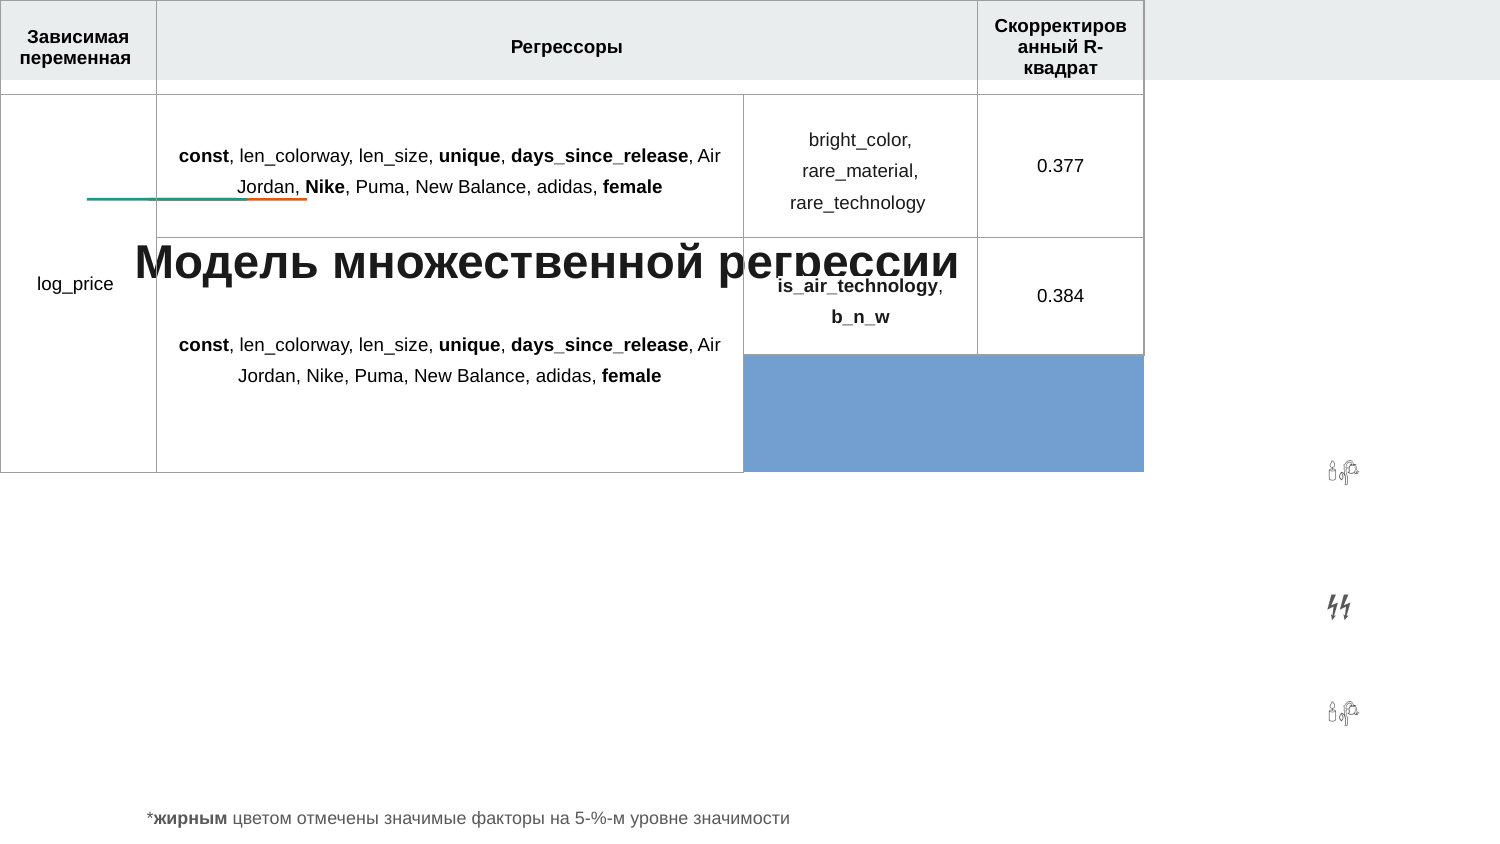

# Модель множественной регрессии
| Зависимая переменная | Регрессоры |  |  |  |  | Скорректированный R-квадрат |
| --- | --- | --- | --- | --- | --- | --- |
| log\_price | const, len\_colorway, len\_size, unique, days\_since\_release, Air Jordan, Nike, Puma, New Balance, adidas, female |  |  |  | bright\_color, rare\_material, rare\_technology | 0.377 |
|  | const, len\_colorway, len\_size, unique, days\_since\_release, Air Jordan, Nike, Puma, New Balance, adidas, female |  |  |  | is\_air\_technology, b\_n\_w | 0.384 |
|  |  |  |  |  | is\_air\_technology, len\_colorway2, b\_n\_w | 0.384 |
🕯️🥀
⚡️⚡️
🕯️🥀
*жирным цветом отмечены значимые факторы на 5-%-м уровне значимости